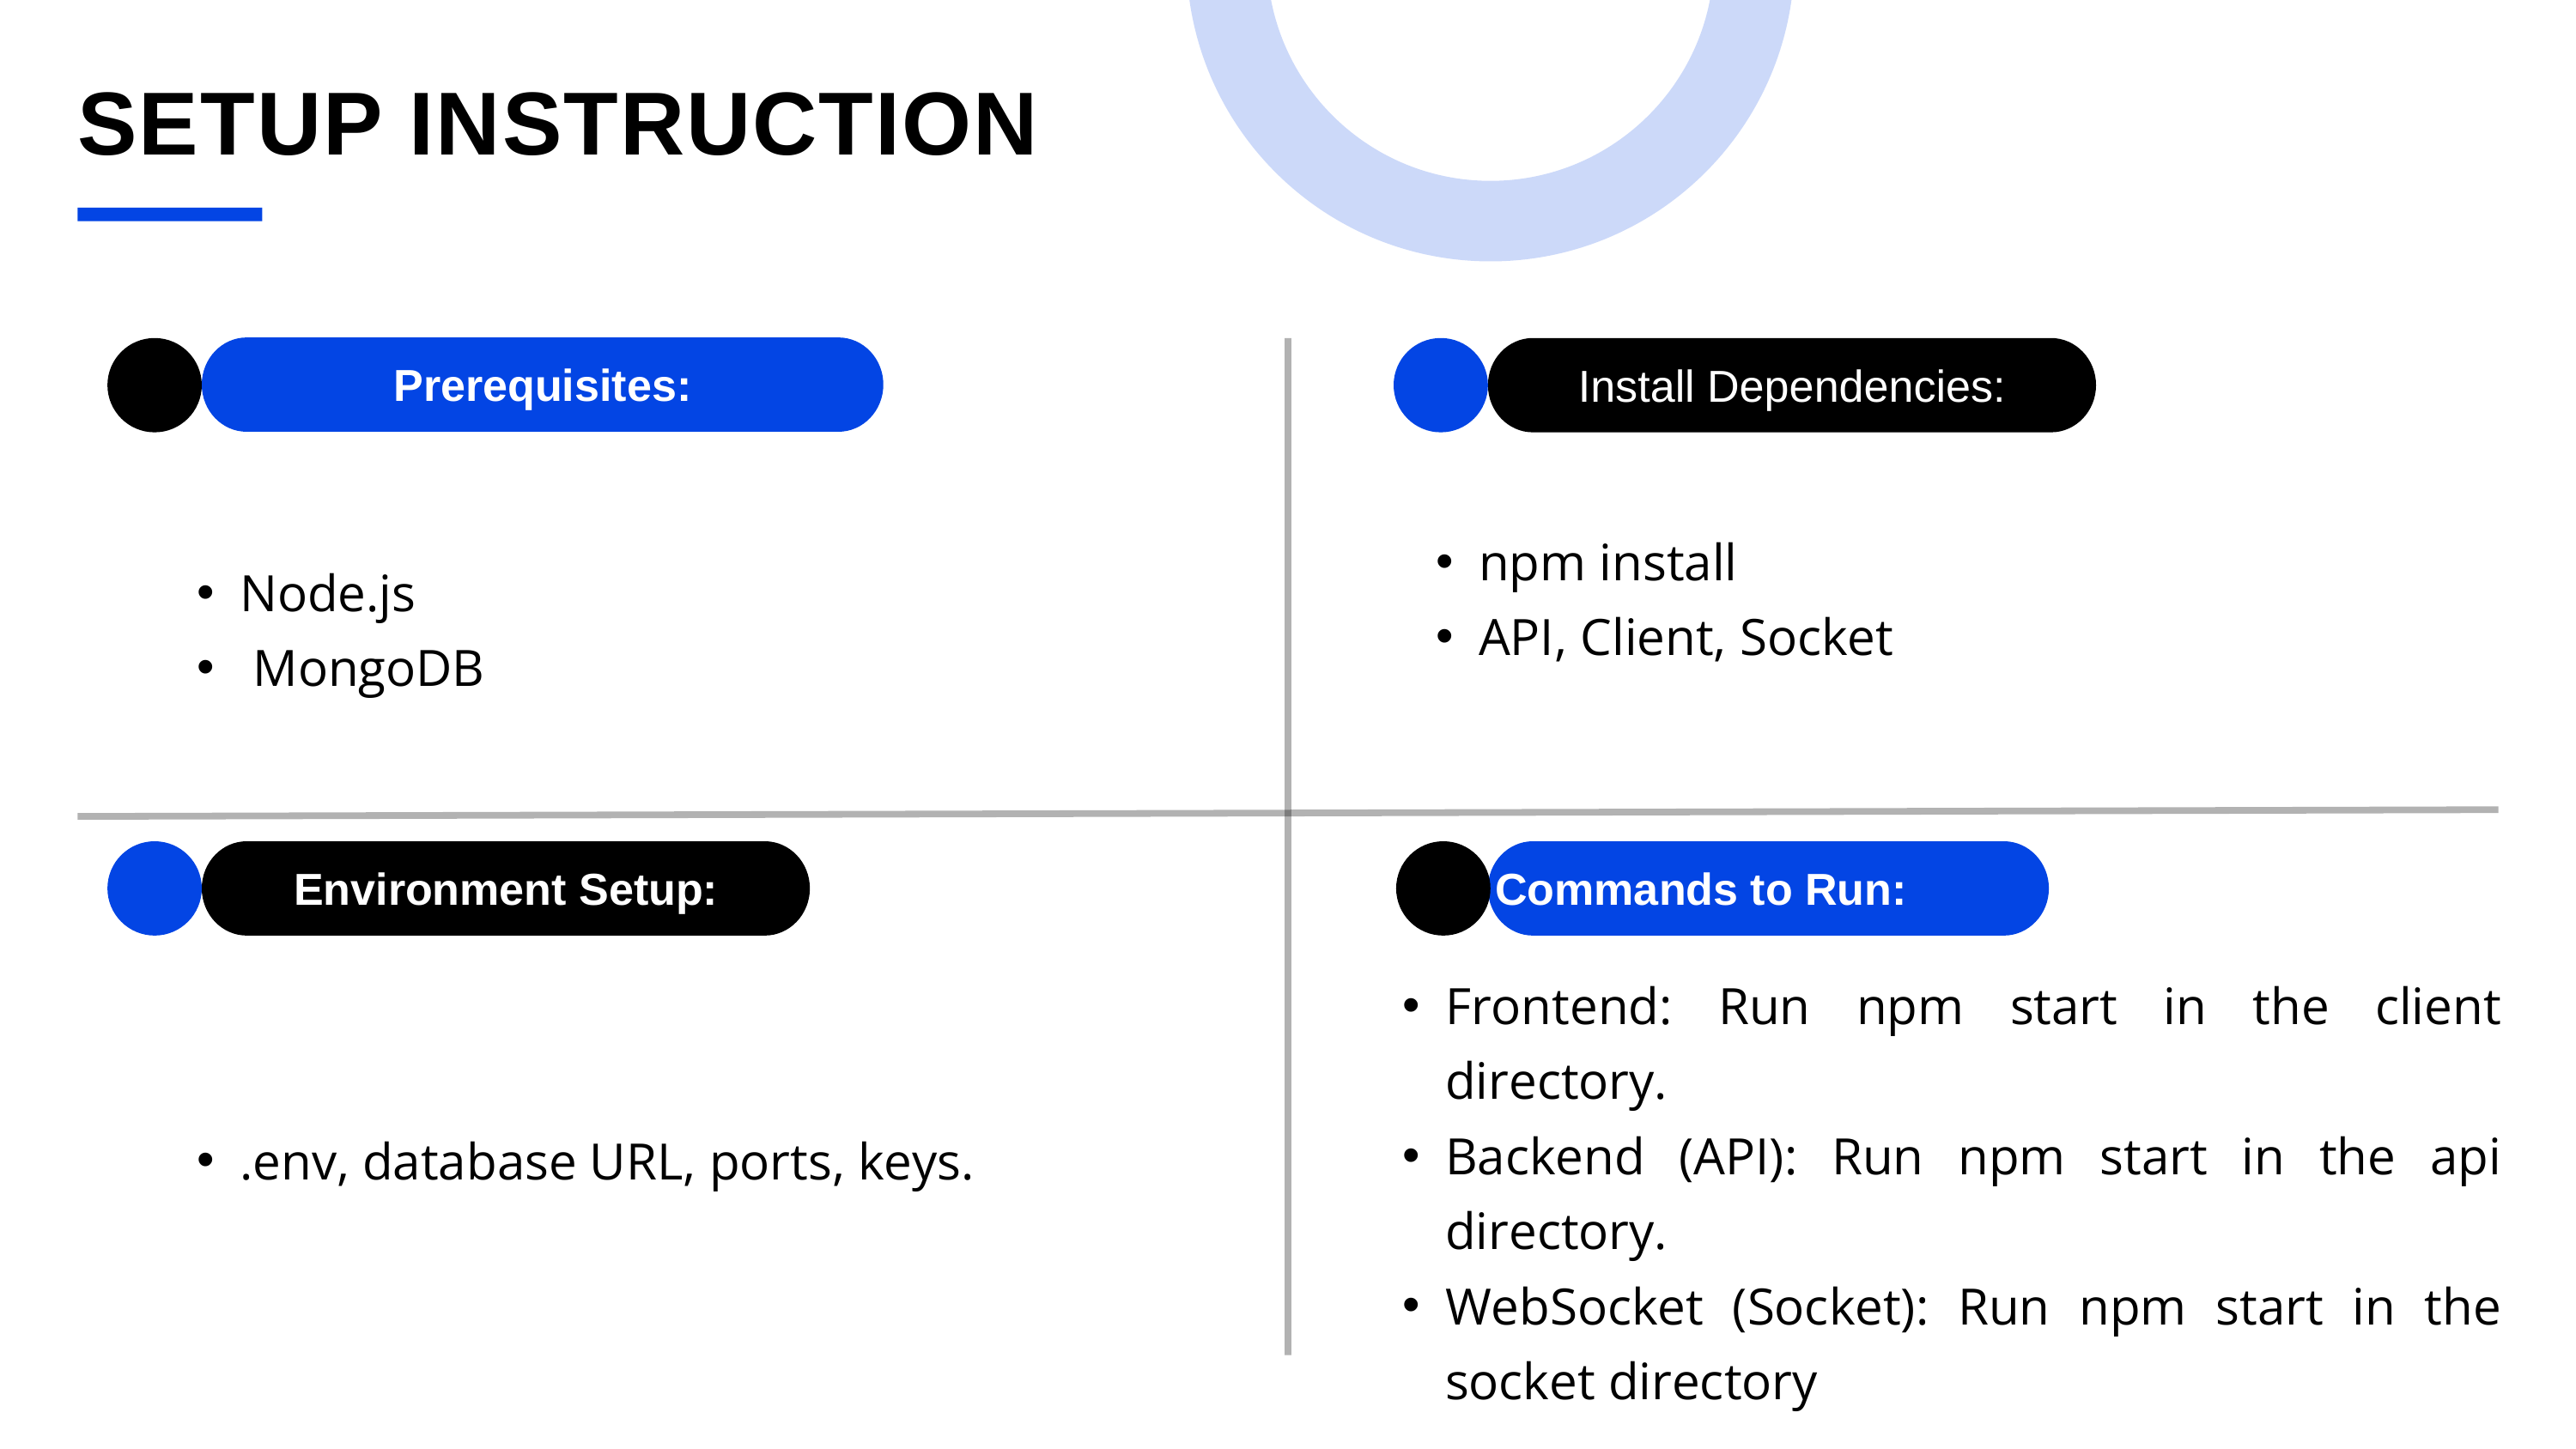

SETUP INSTRUCTION

Prerequisites:

Install Dependencies:
npm install
API, Client, Socket
Node.js
 MongoDB

Environment Setup:

Commands to Run:
Frontend: Run npm start in the client directory.
Backend (API): Run npm start in the api directory.
WebSocket (Socket): Run npm start in the socket directory
.env, database URL, ports, keys.